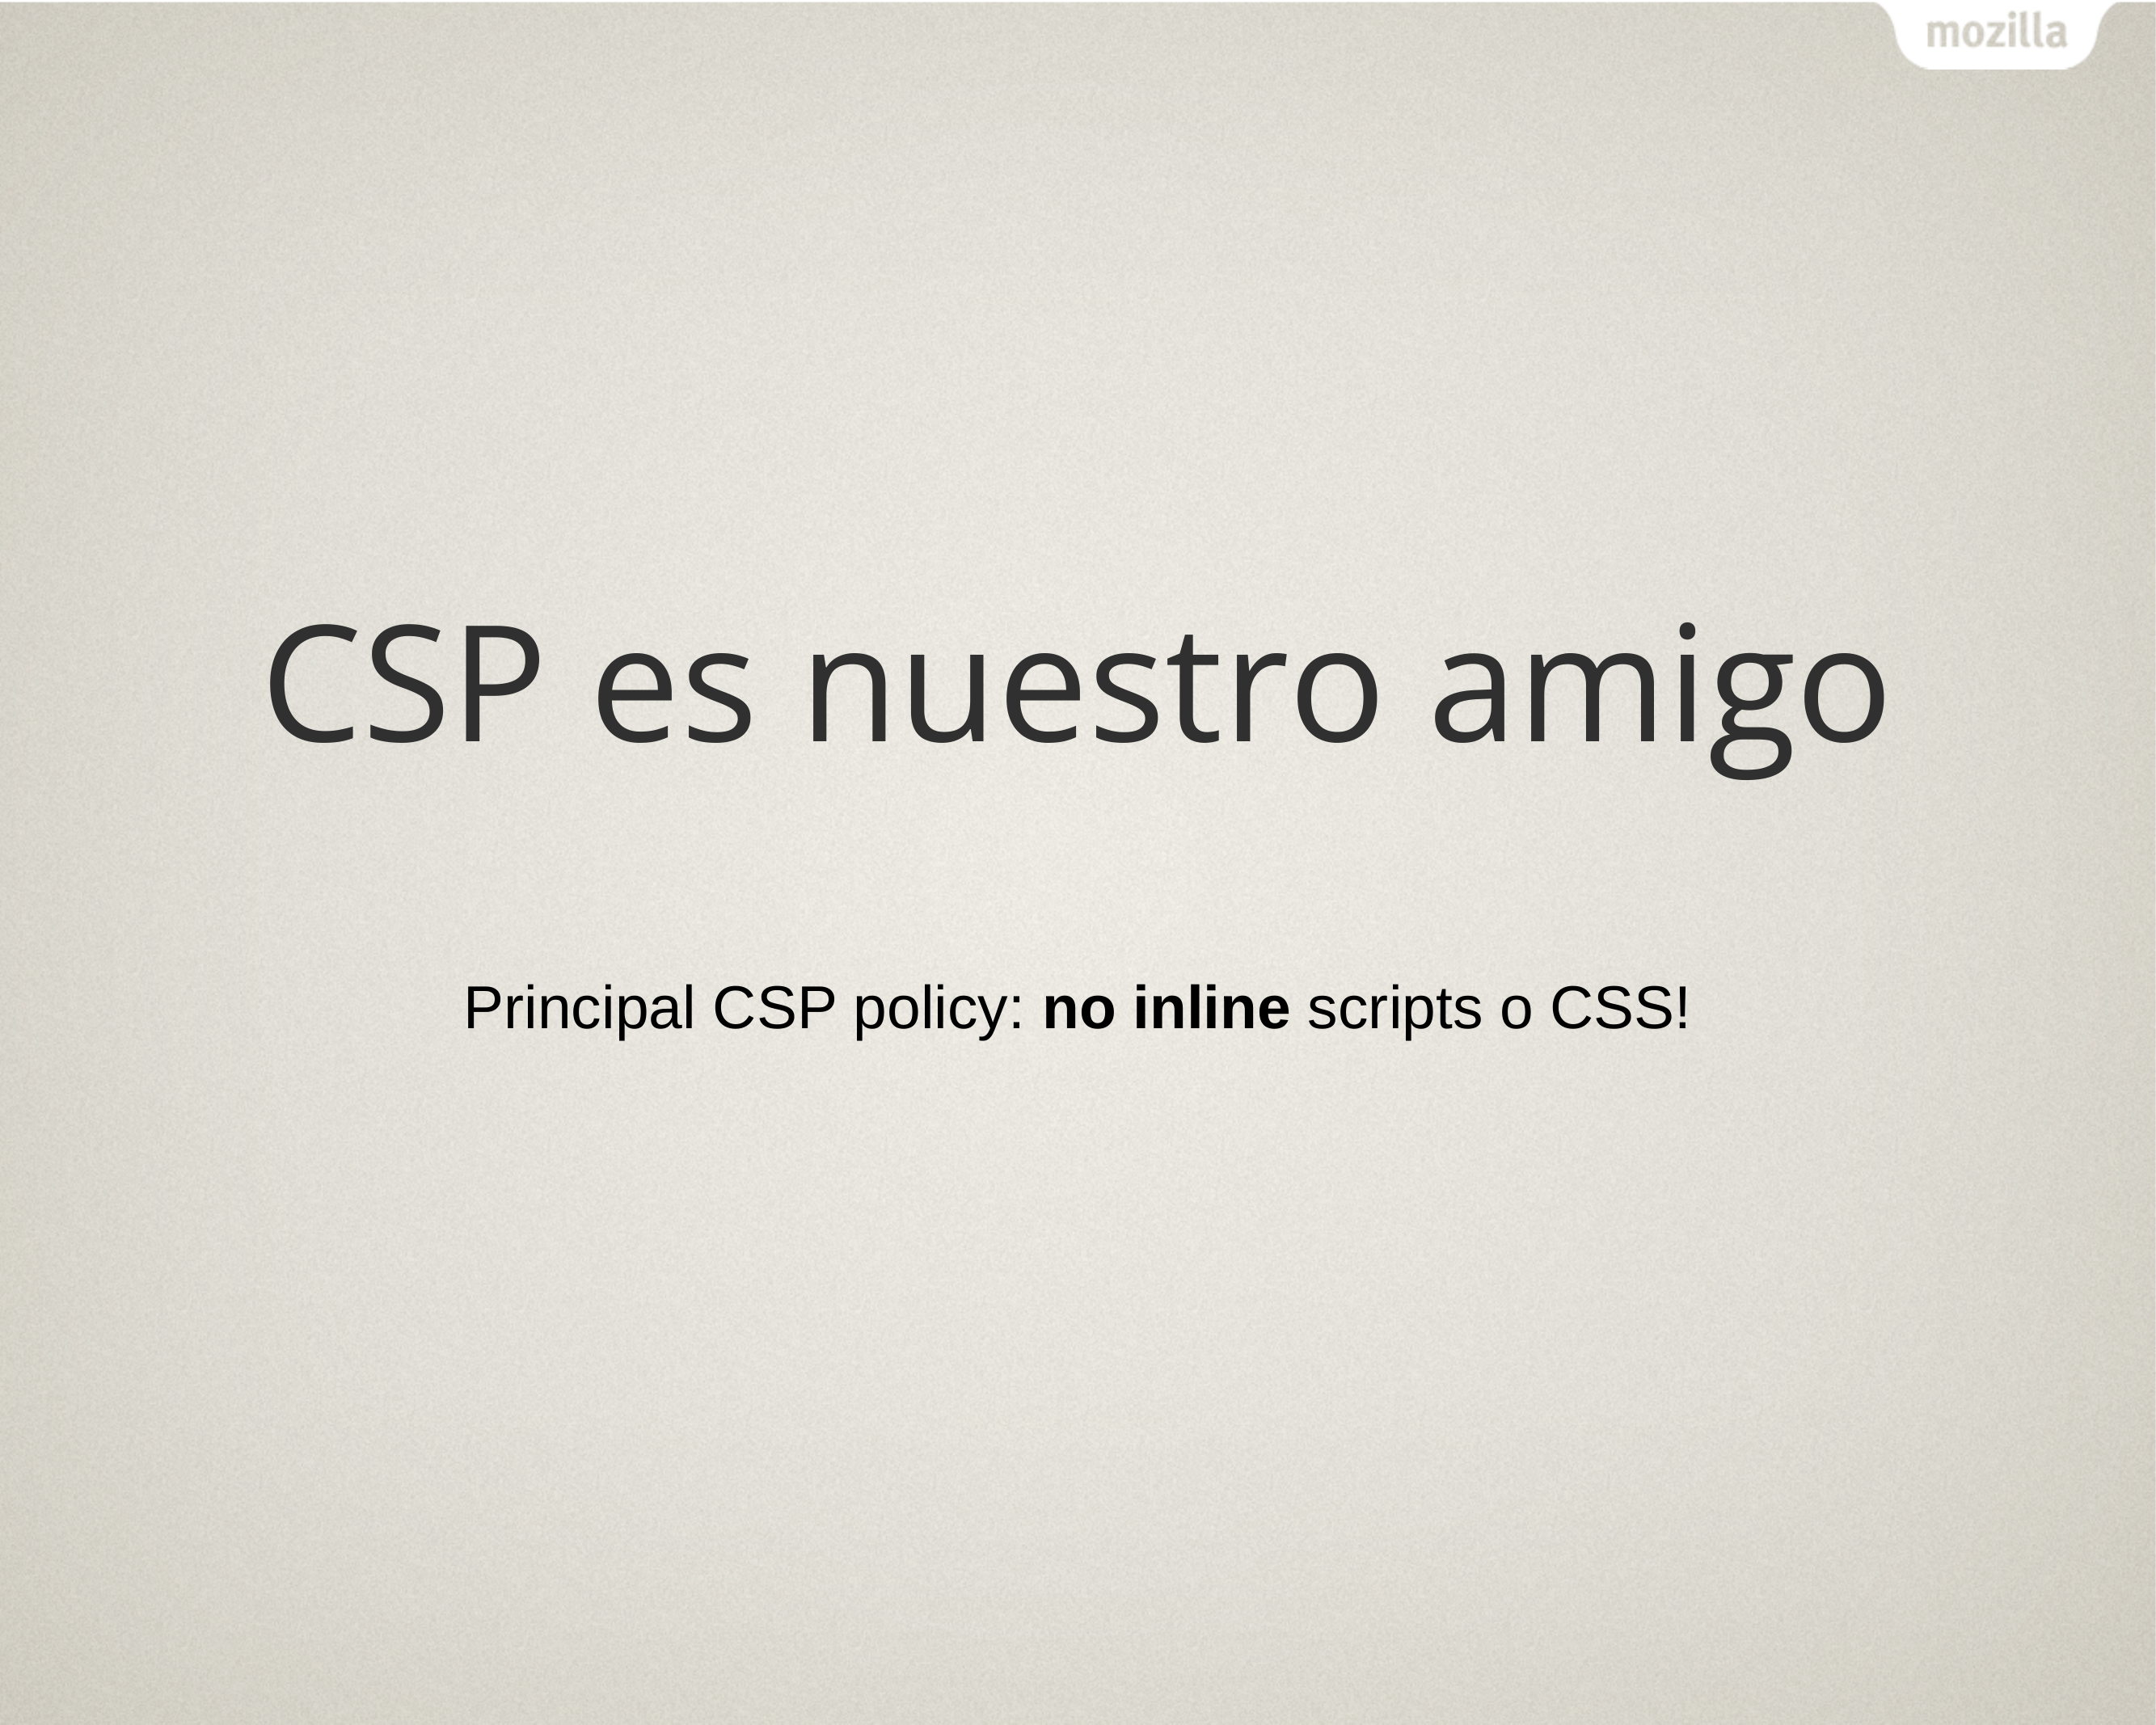

# CSP es nuestro amigo

Principal CSP policy: no inline scripts o CSS!